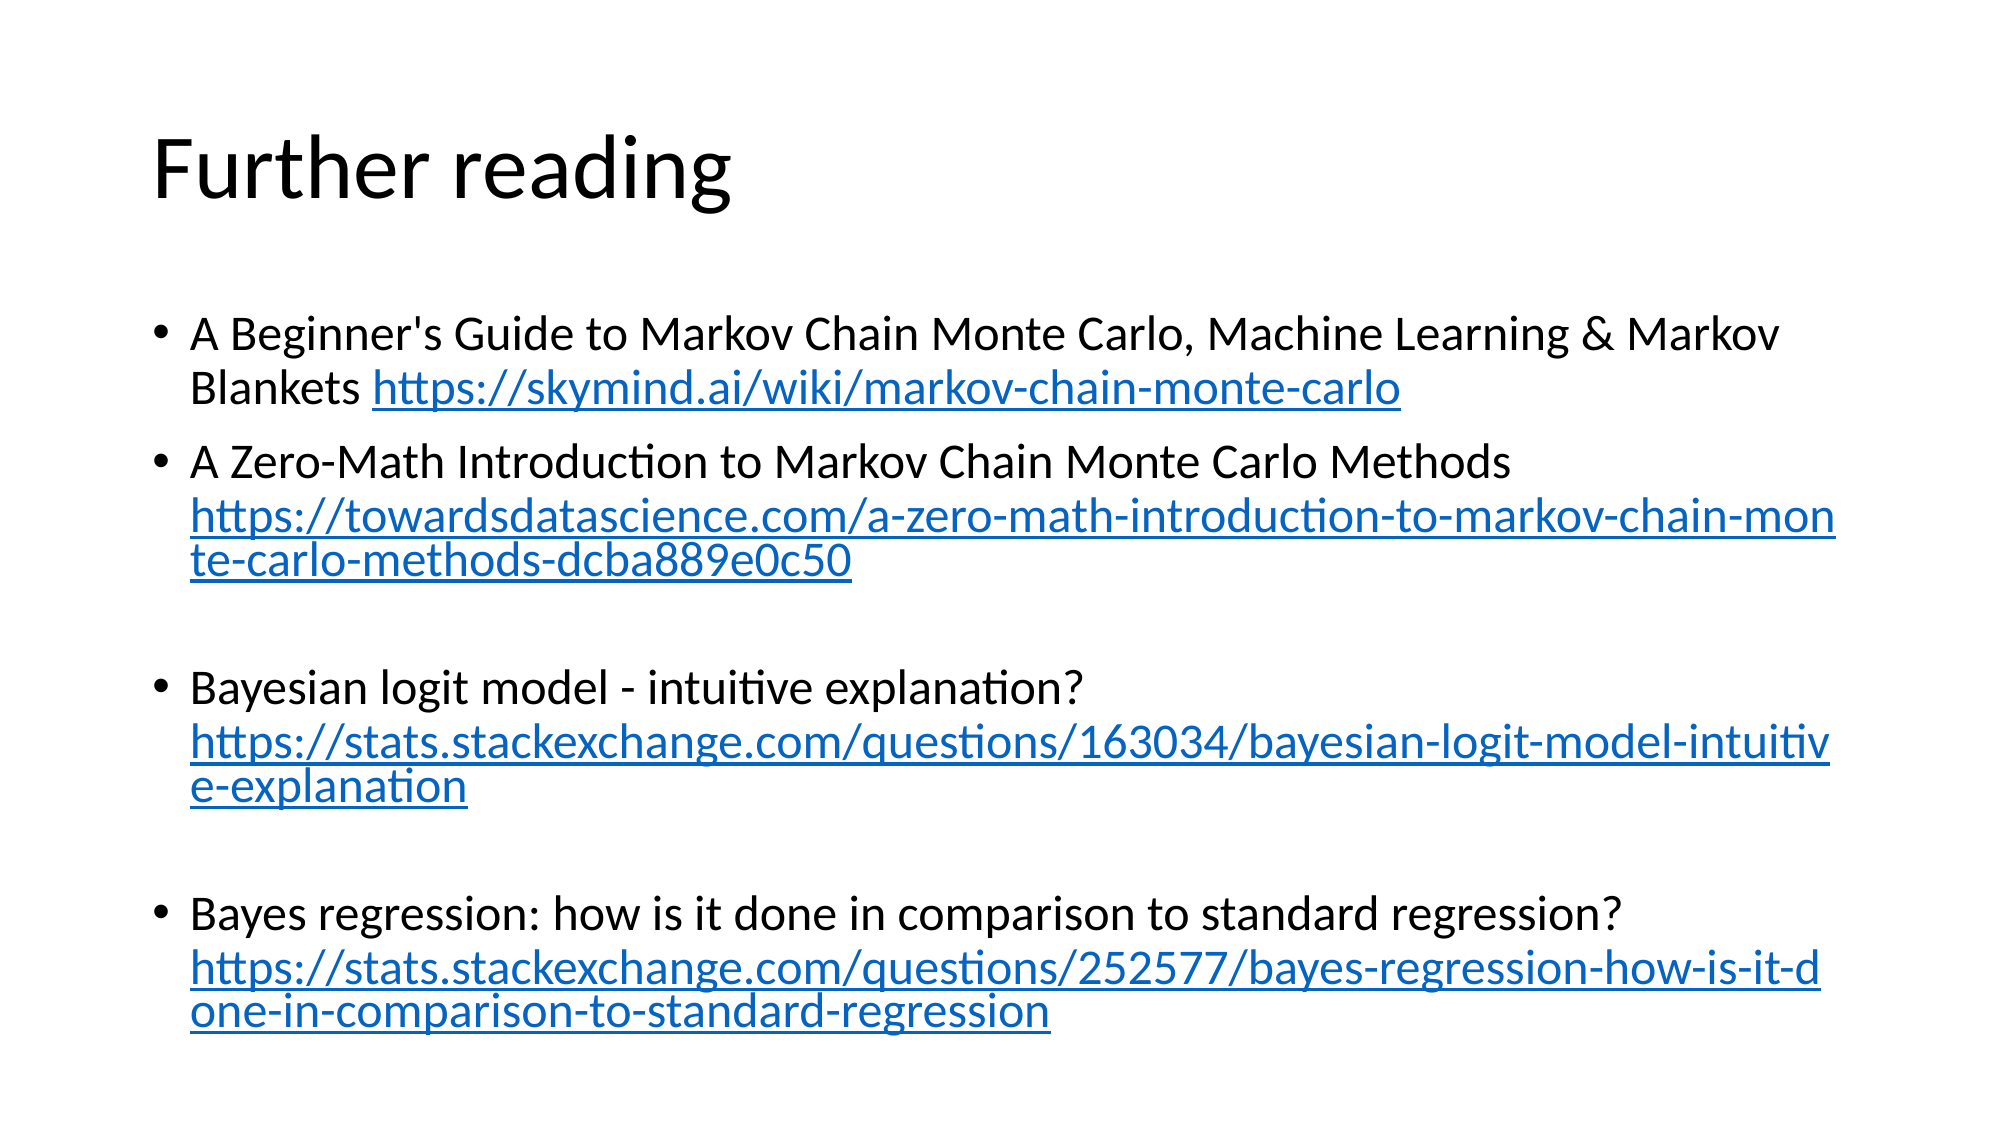

# Further reading
A Beginner's Guide to Markov Chain Monte Carlo, Machine Learning & Markov Blankets https://skymind.ai/wiki/markov-chain-monte-carlo
A Zero-Math Introduction to Markov Chain Monte Carlo Methods https://towardsdatascience.com/a-zero-math-introduction-to-markov-chain-monte-carlo-methods-dcba889e0c50
Bayesian logit model - intuitive explanation? https://stats.stackexchange.com/questions/163034/bayesian-logit-model-intuitive-explanation
Bayes regression: how is it done in comparison to standard regression? https://stats.stackexchange.com/questions/252577/bayes-regression-how-is-it-done-in-comparison-to-standard-regression